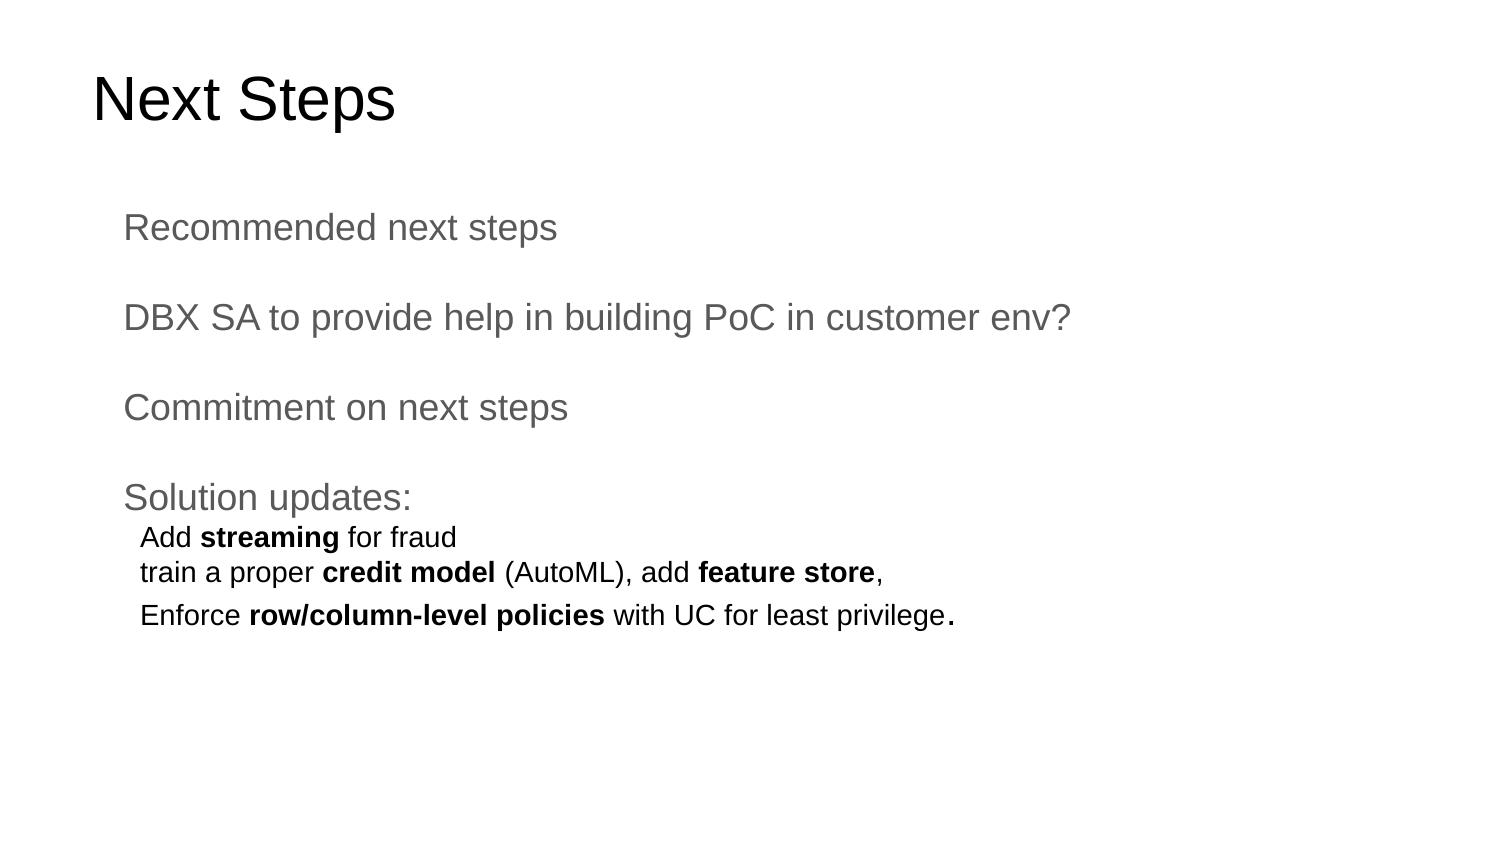

# Next Steps
Recommended next steps

DBX SA to provide help in building PoC in customer env?

Commitment on next steps

Solution updates:
  Add streaming for fraud
  train a proper credit model (AutoML), add feature store,
  Enforce row/column-level policies with UC for least privilege.